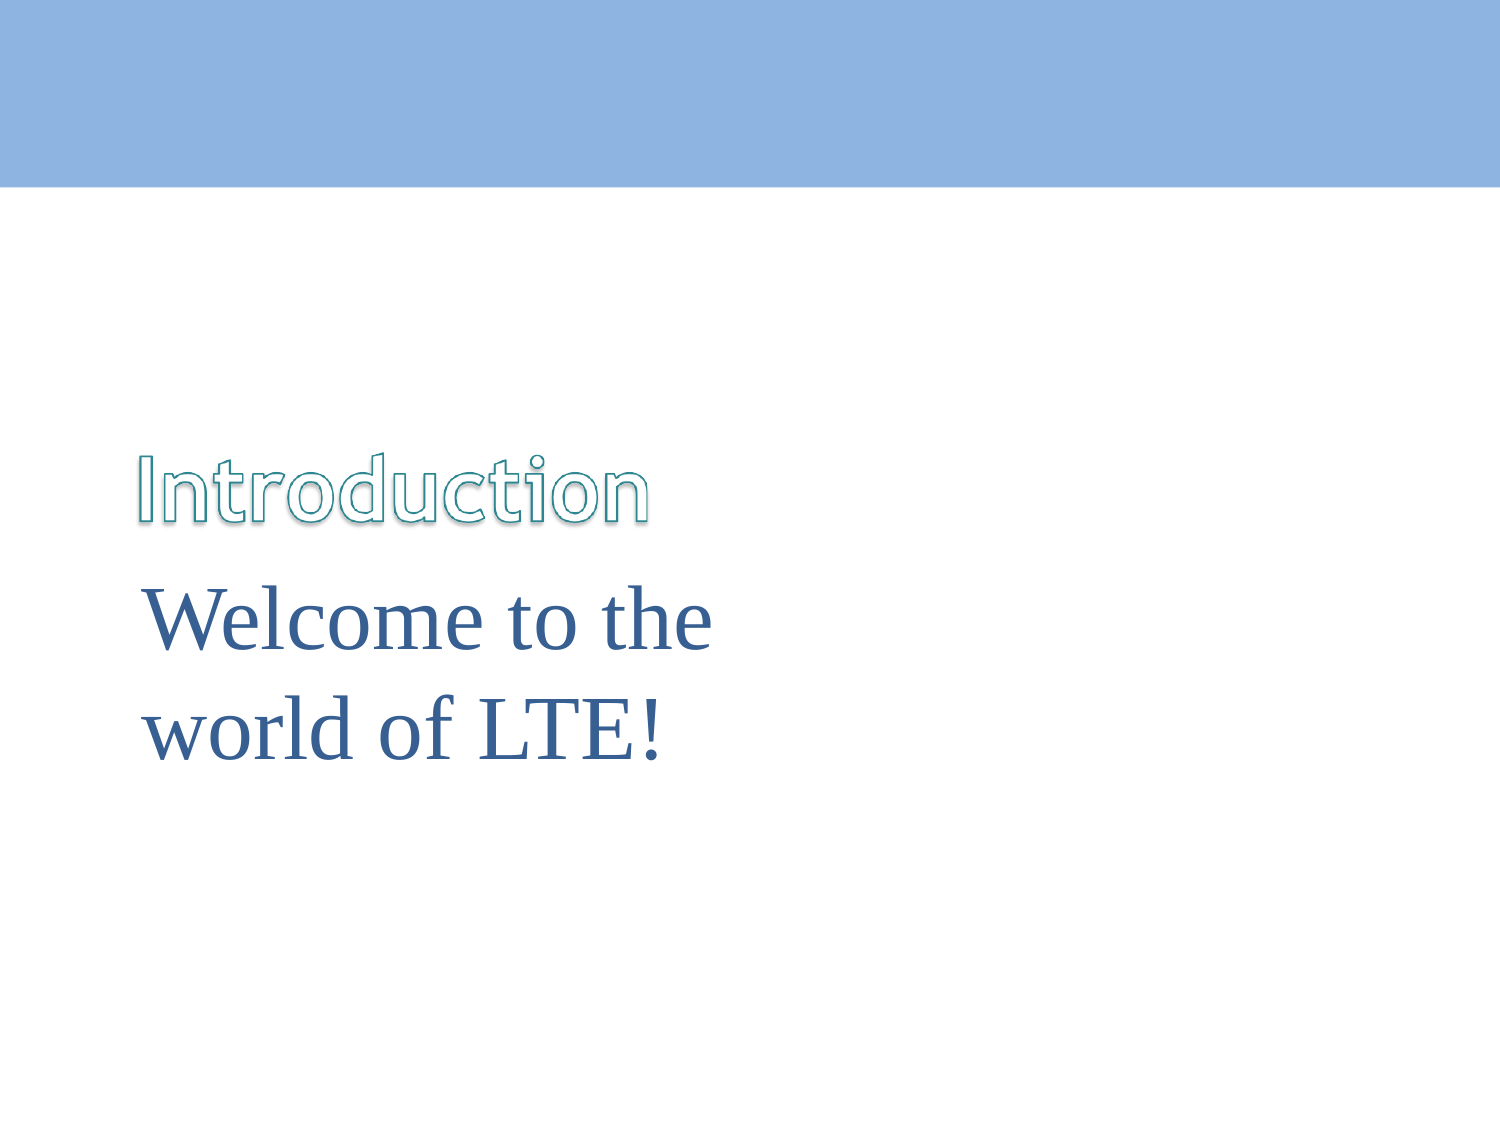

# Welcome to the world of LTE!